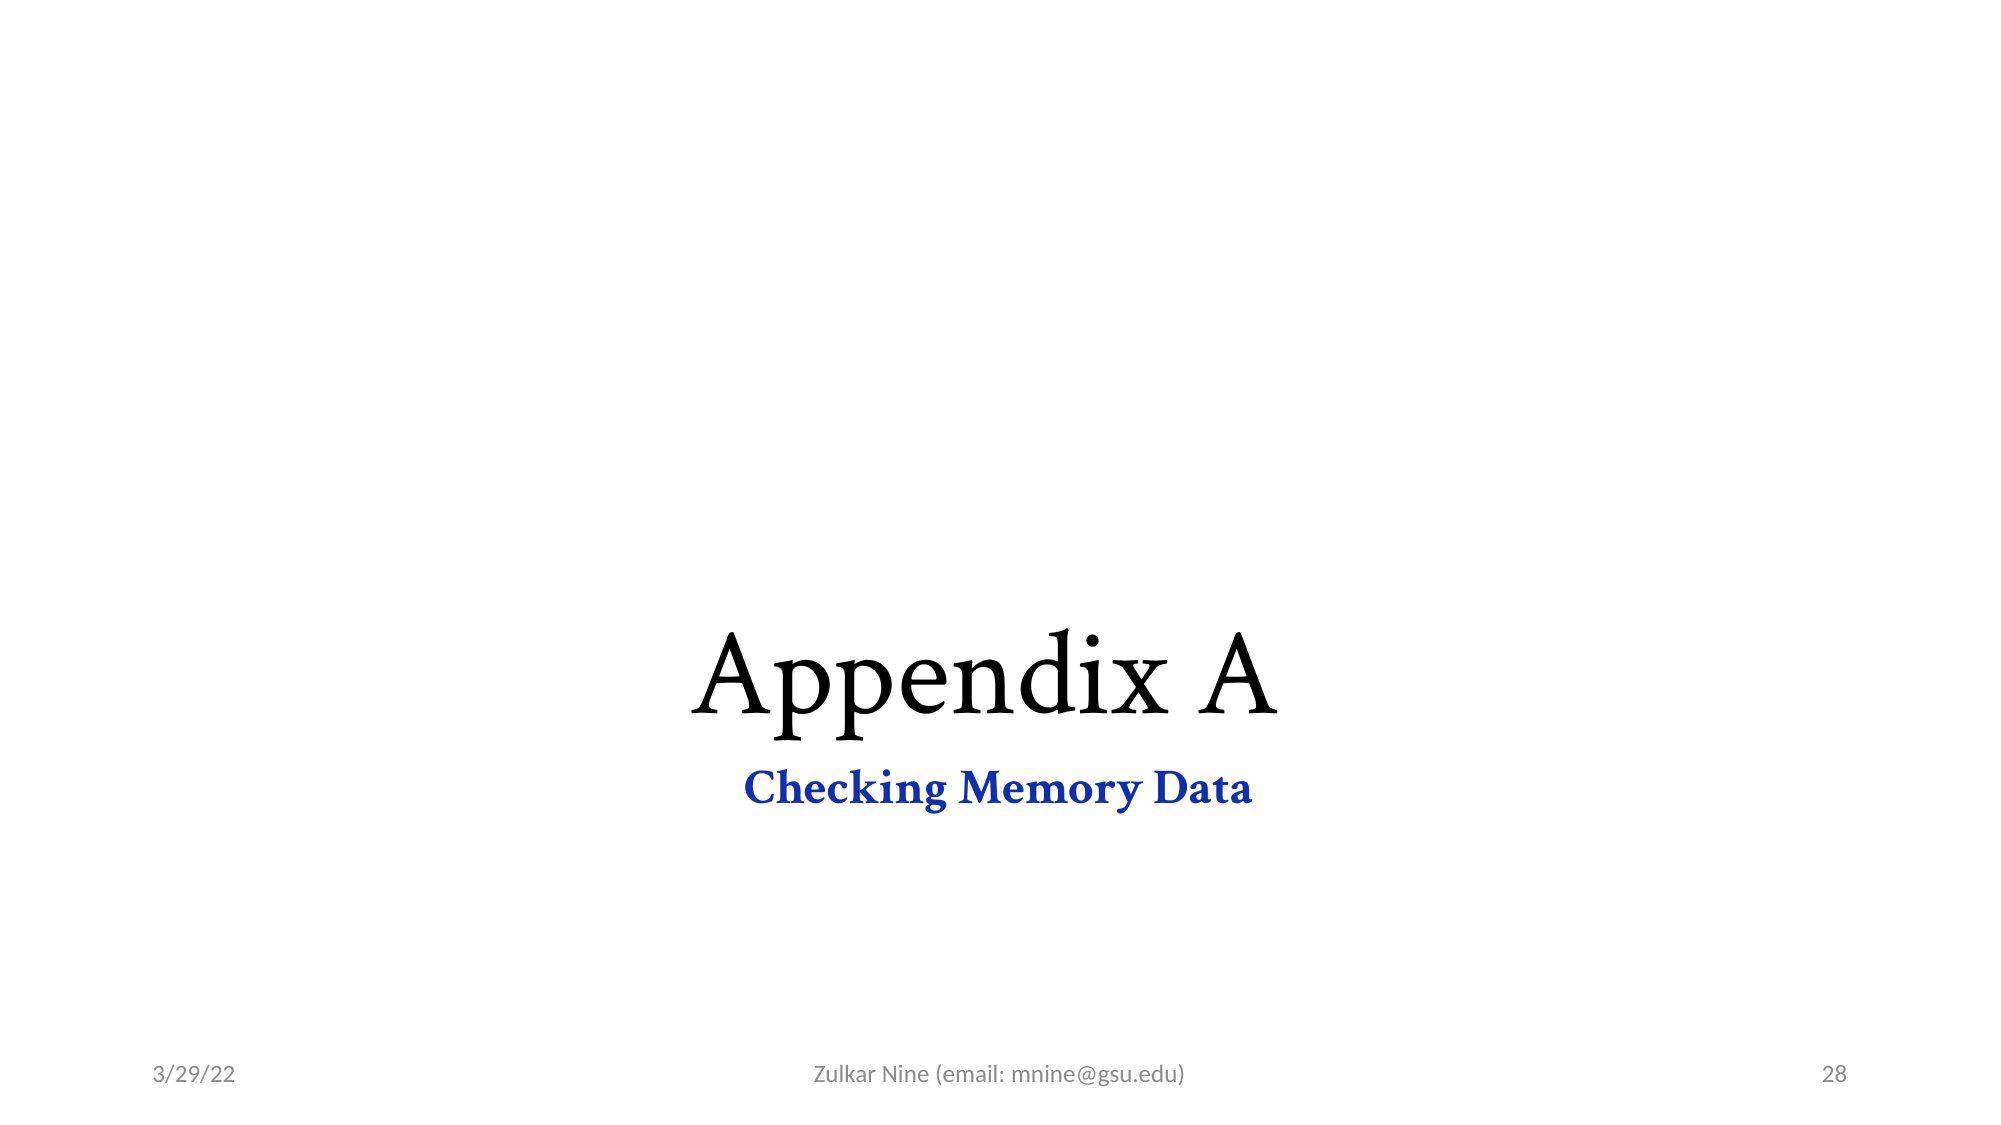

# Appendix A
Checking Memory Data
3/29/22
Zulkar Nine (email: mnine@gsu.edu)
28